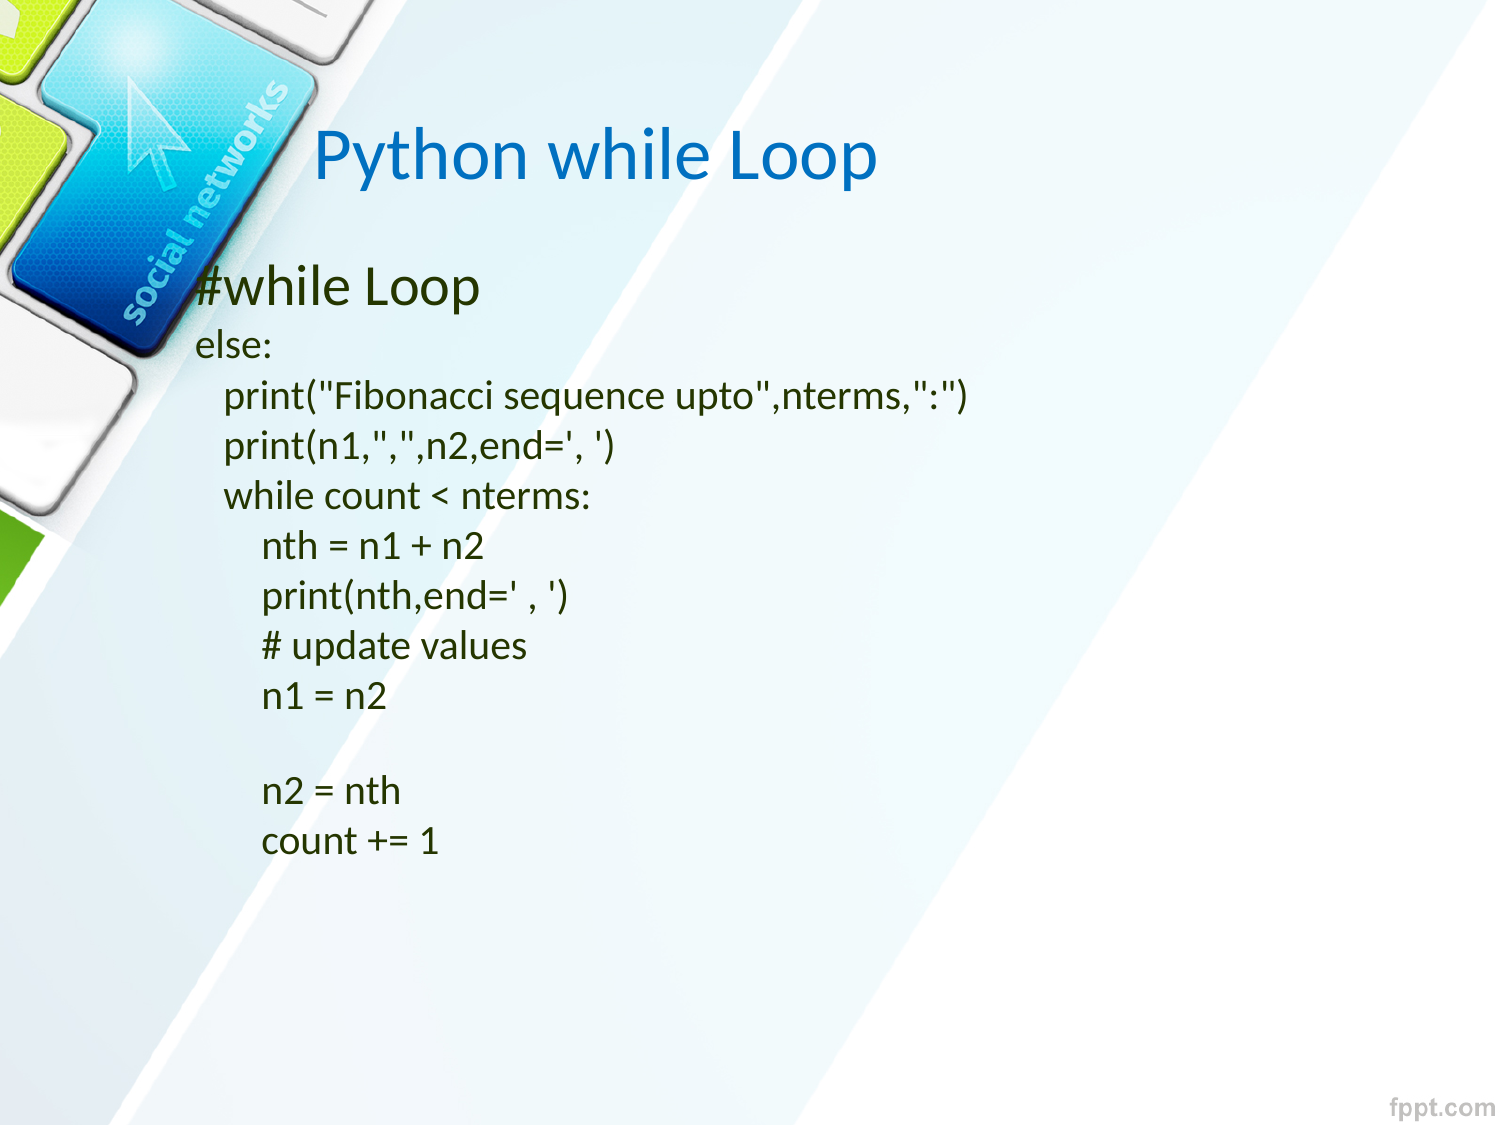

Python while Loop
#while Loop
else:
   print("Fibonacci sequence upto",nterms,":")
   print(n1,",",n2,end=', ')
   while count < nterms:
       nth = n1 + n2
       print(nth,end=' , ')
       # update values
       n1 = n2

       n2 = nth
       count += 1